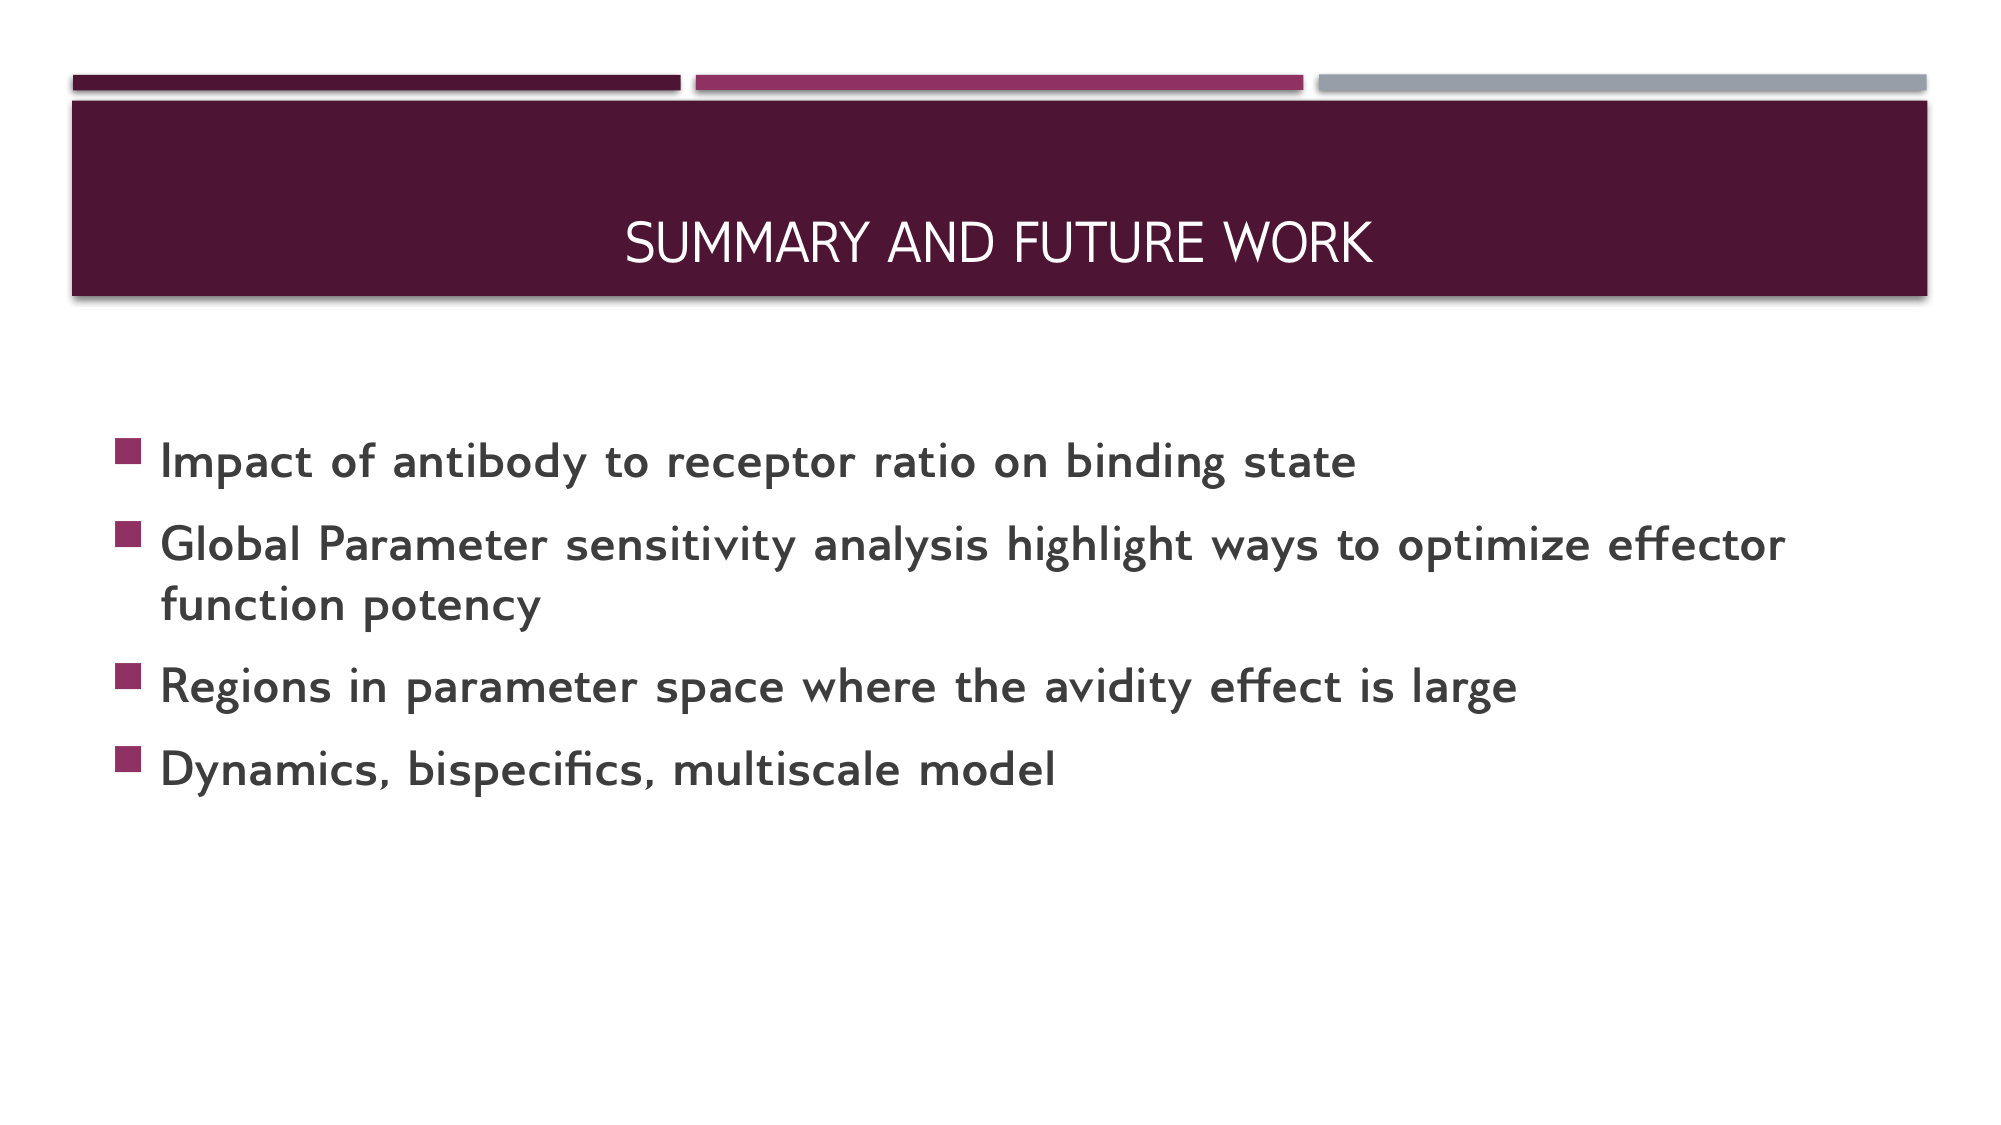

# Summary and Future WORK
Impact of antibody to receptor ratio on binding state
Global Parameter sensitivity analysis highlight ways to optimize effector function potency
Regions in parameter space where the avidity effect is large
Dynamics, bispecifics, multiscale model